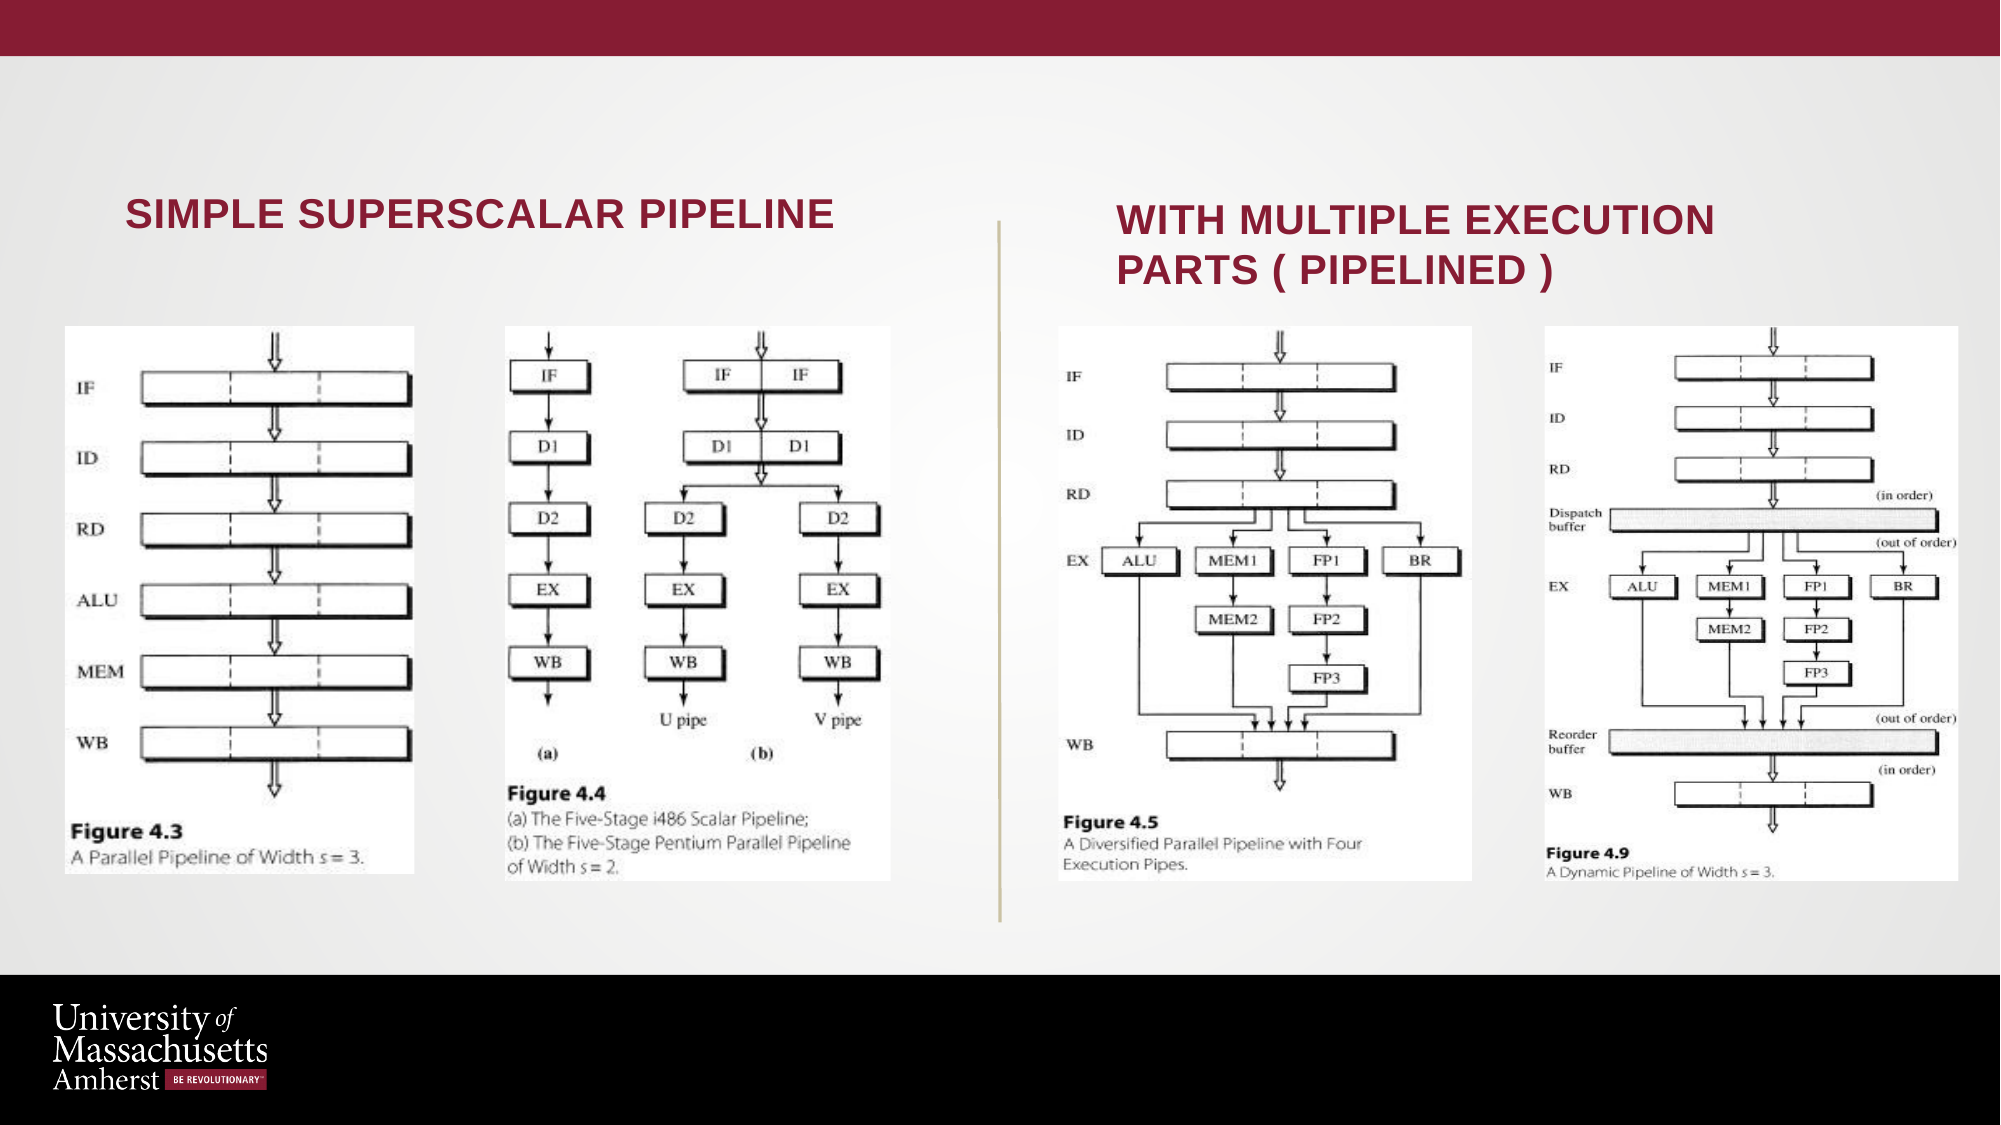

Simple Superscalar pipeline

With multiple execution parts ( pipelined )